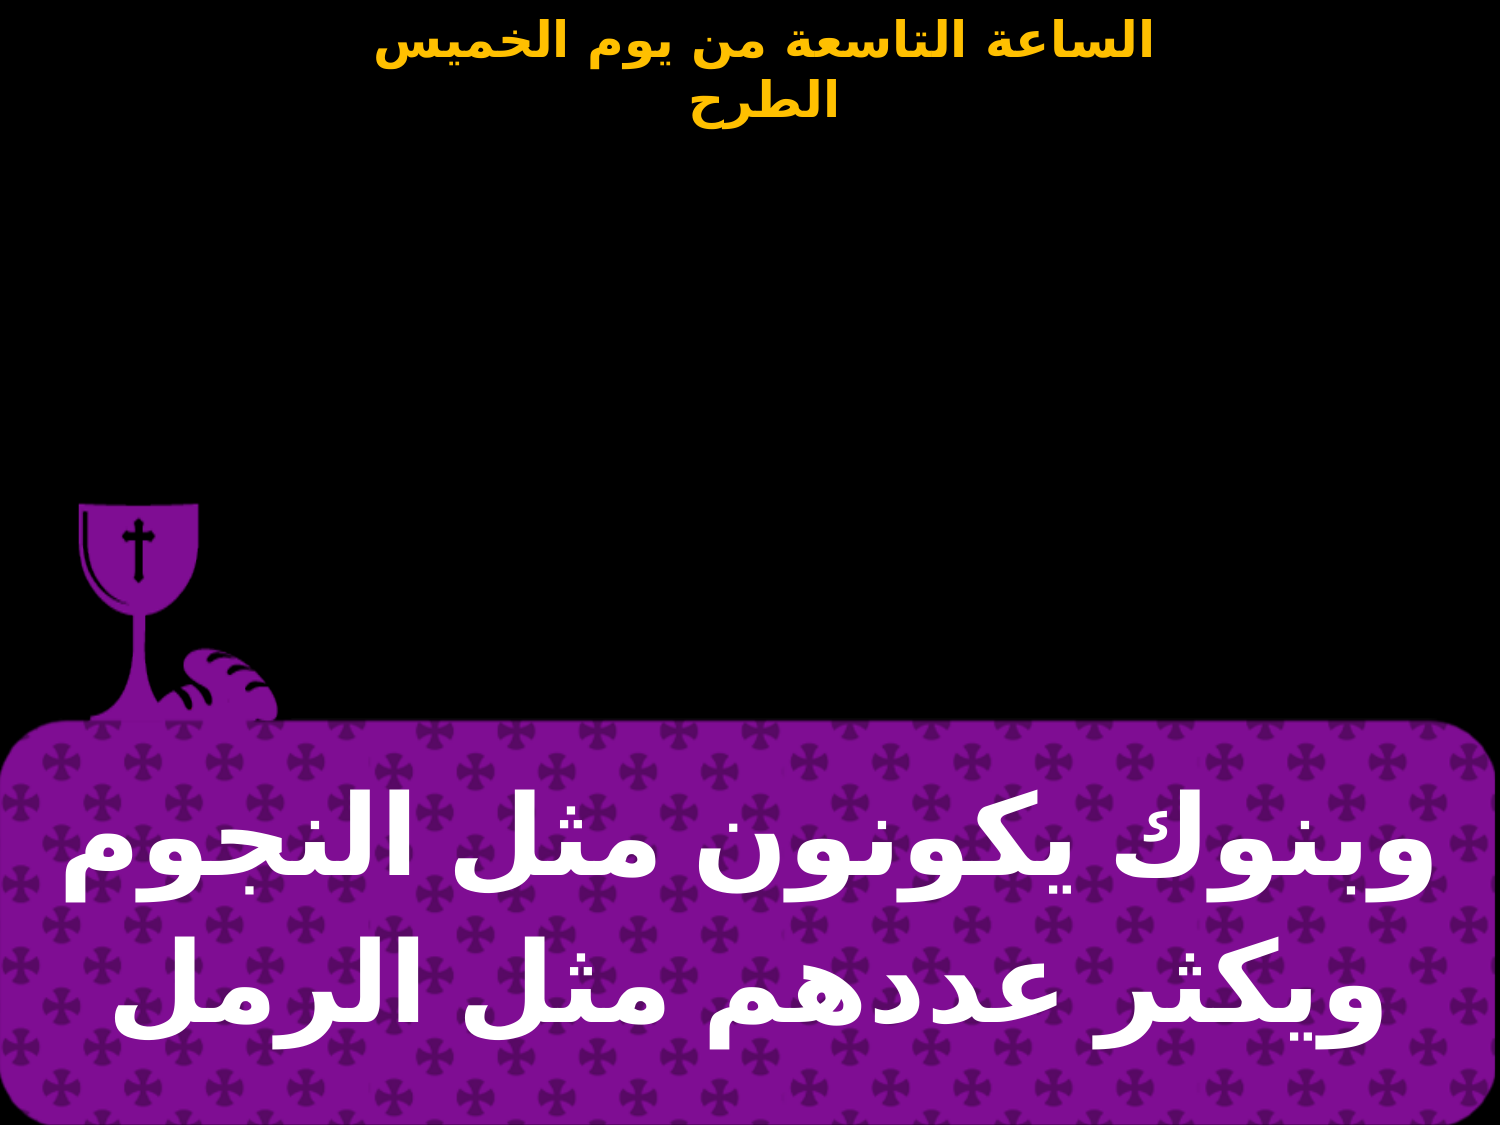

| وبنوك يكونون مثل النجوم ويكثر عددهم مثل الرمل |
| --- |